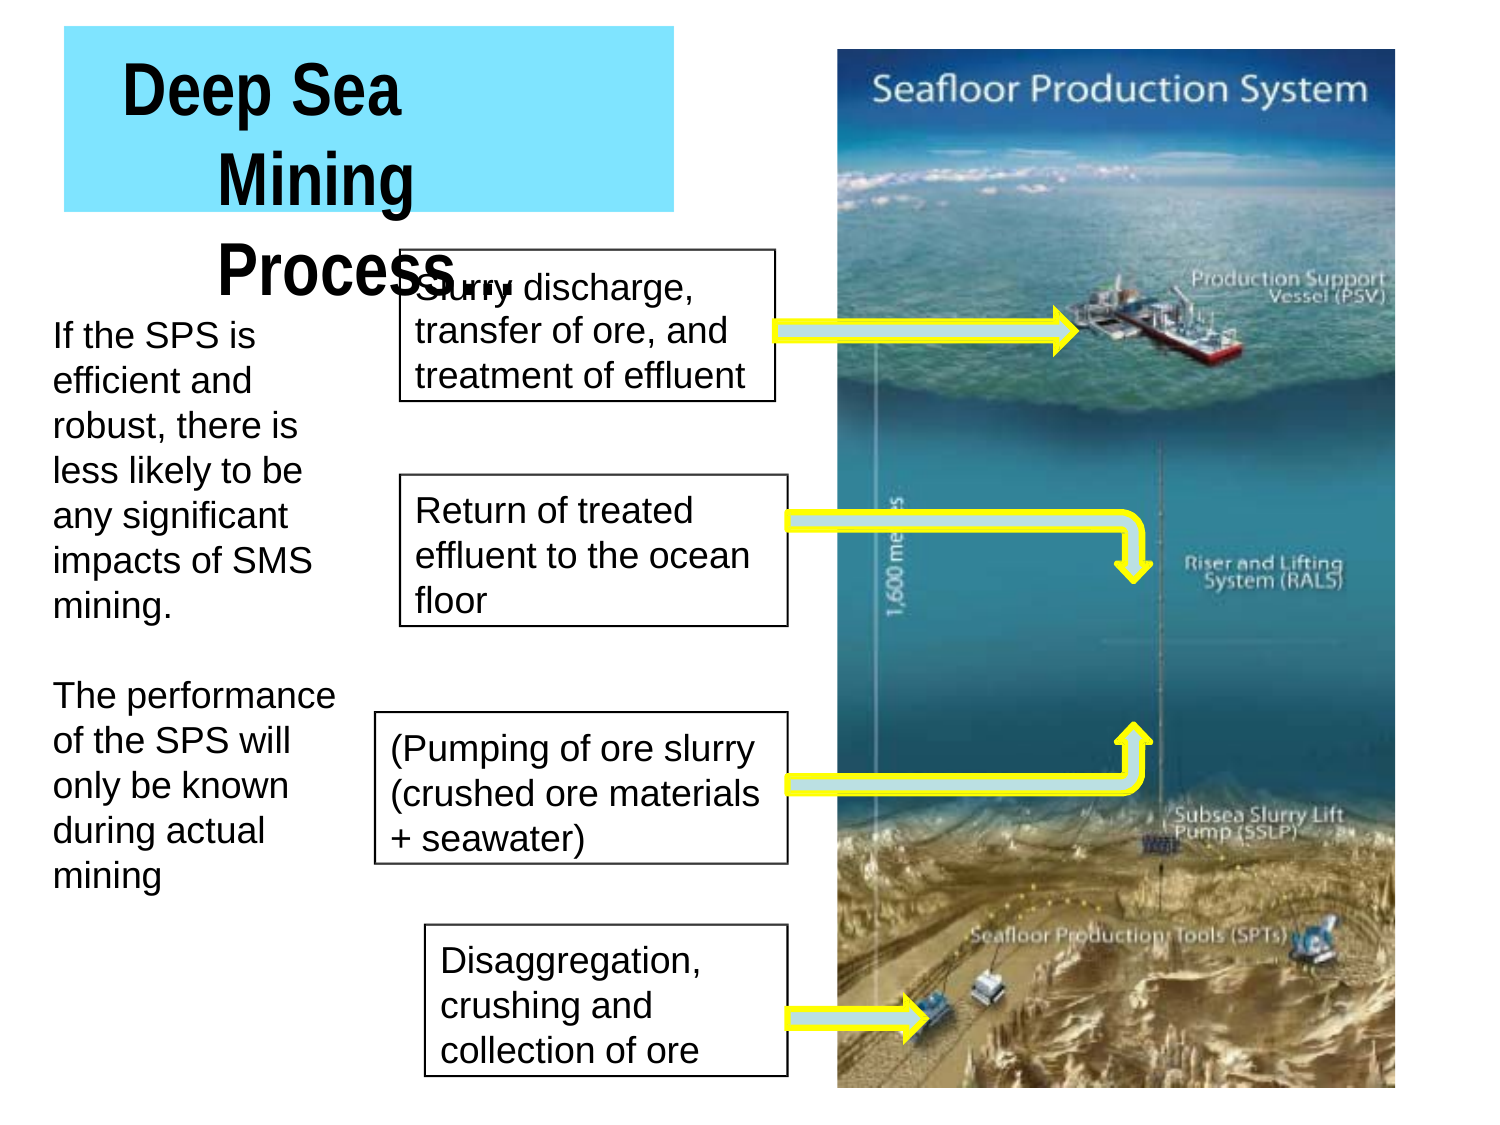

Deep Sea Mining Process…

Slurry discharge,

transfer of ore, and treatment of effluent
If the SPS is efficient and robust, there is less likely to be any significant impacts of SMS mining.

Return of treated effluent to the ocean floor

The performance of the SPS will only be known during actual mining

(Pumping of ore slurry (crushed ore materials
+ seawater)

Disaggregation, crushing and collection of ore